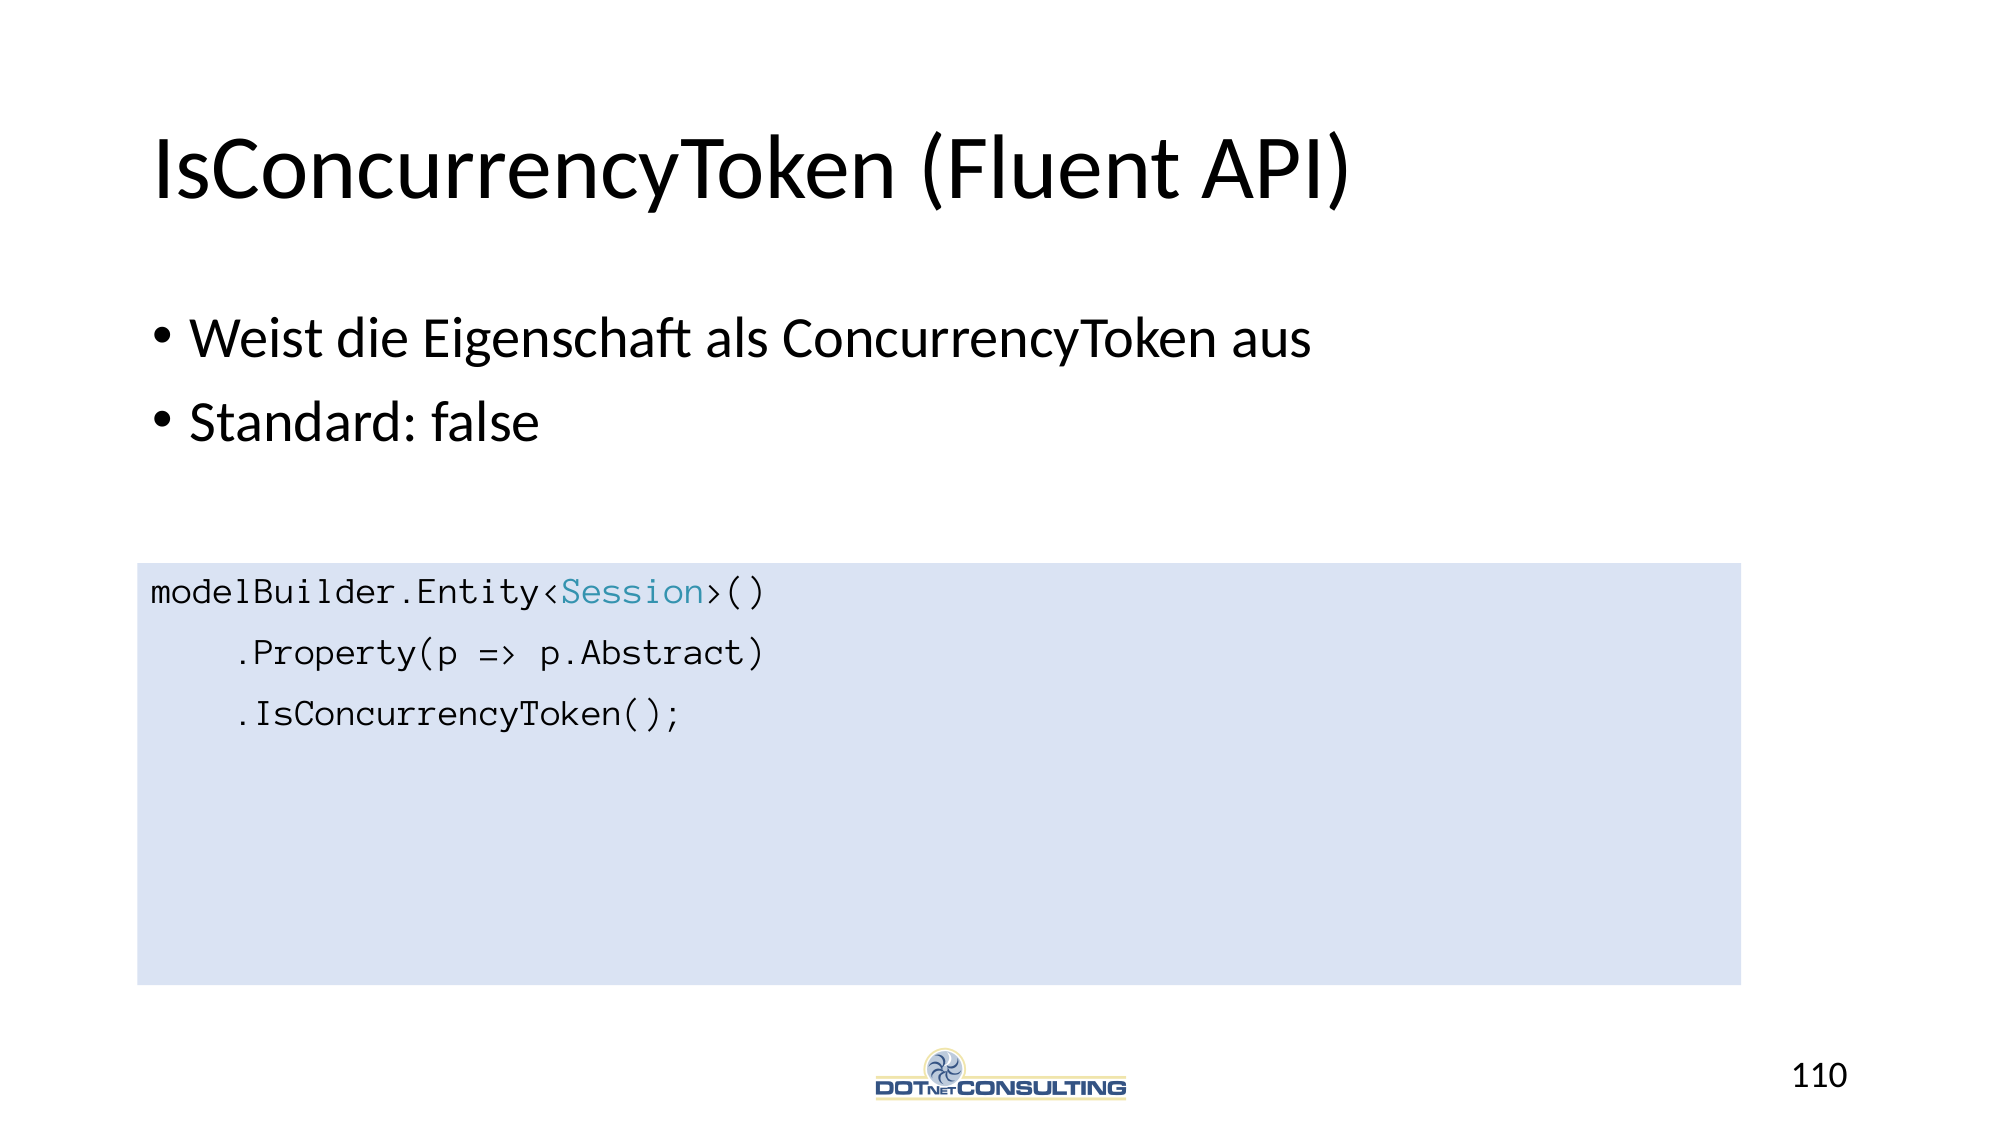

# IsConcurrencyToken (Fluent API)
Weist die Eigenschaft als ConcurrencyToken aus
Standard: false
modelBuilder.Entity<Session>()
    .Property(p => p.Abstract)
    .IsConcurrencyToken();
110